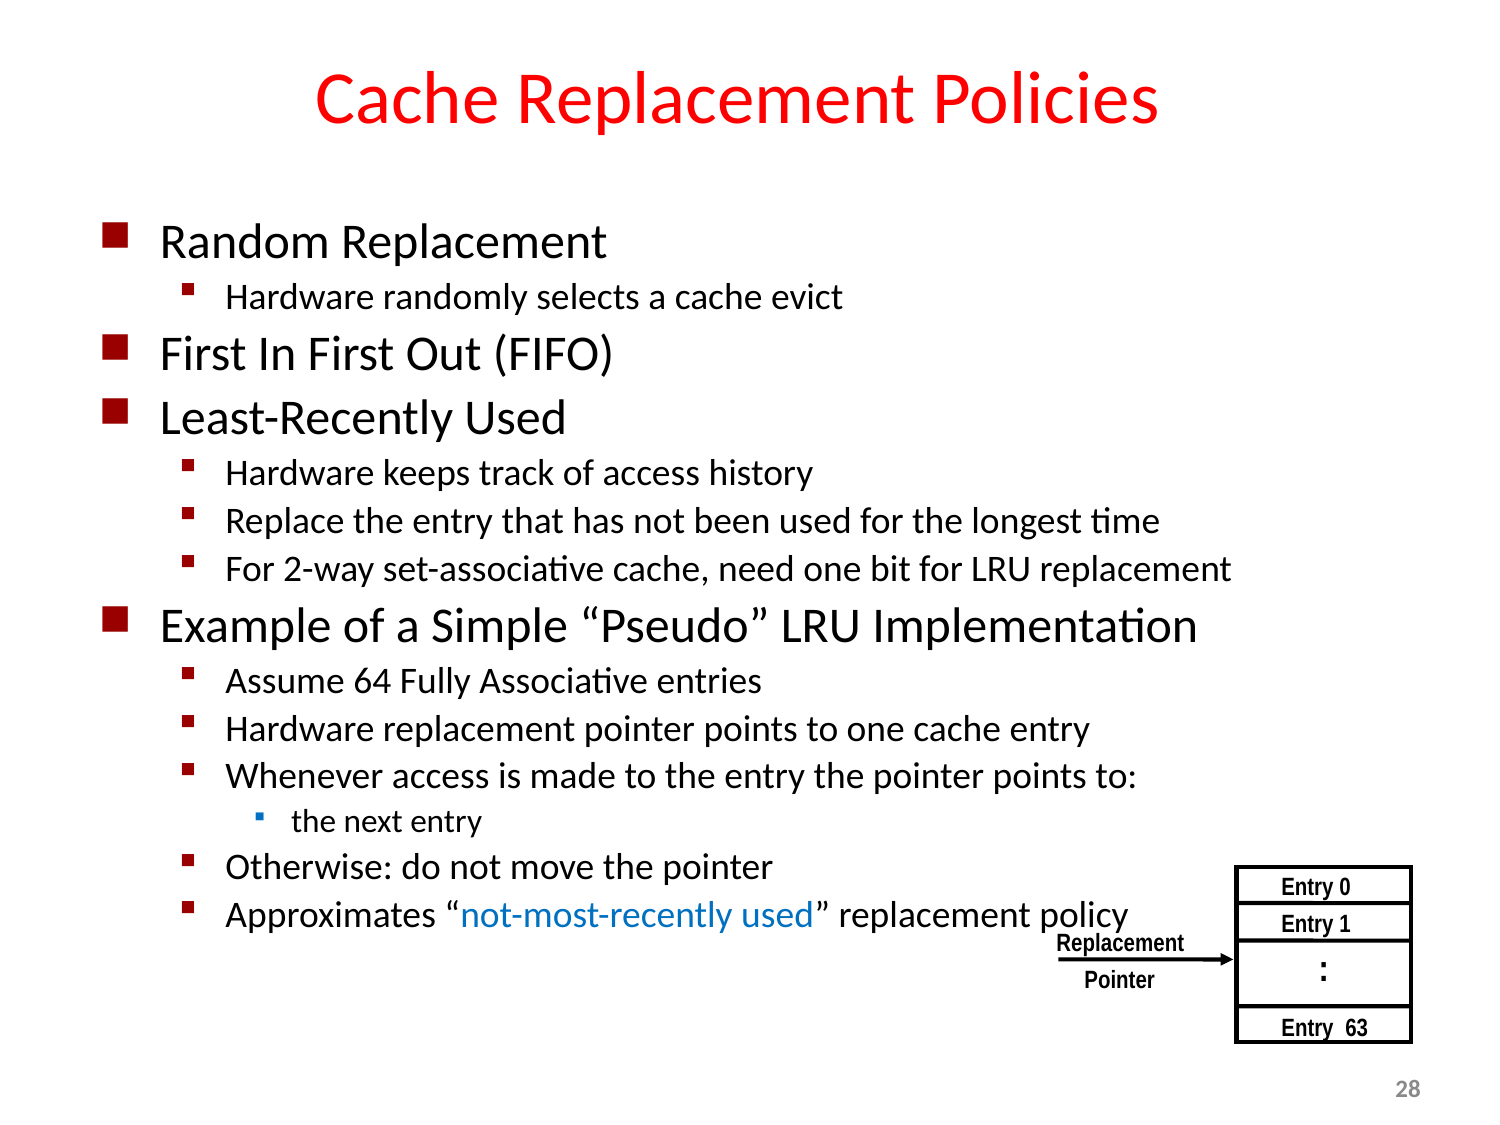

# Cache Replacement Policies
Random Replacement
Hardware randomly selects a cache evict
First In First Out (FIFO)
Least-Recently Used
Hardware keeps track of access history
Replace the entry that has not been used for the longest time
For 2-way set-associative cache, need one bit for LRU replacement
Example of a Simple “Pseudo” LRU Implementation
Assume 64 Fully Associative entries
Hardware replacement pointer points to one cache entry
Whenever access is made to the entry the pointer points to:
the next entry
Otherwise: do not move the pointer
Approximates “not-most-recently used” replacement policy
Entry 0

Entry 1

Replacement
:

Pointer

Entry  63